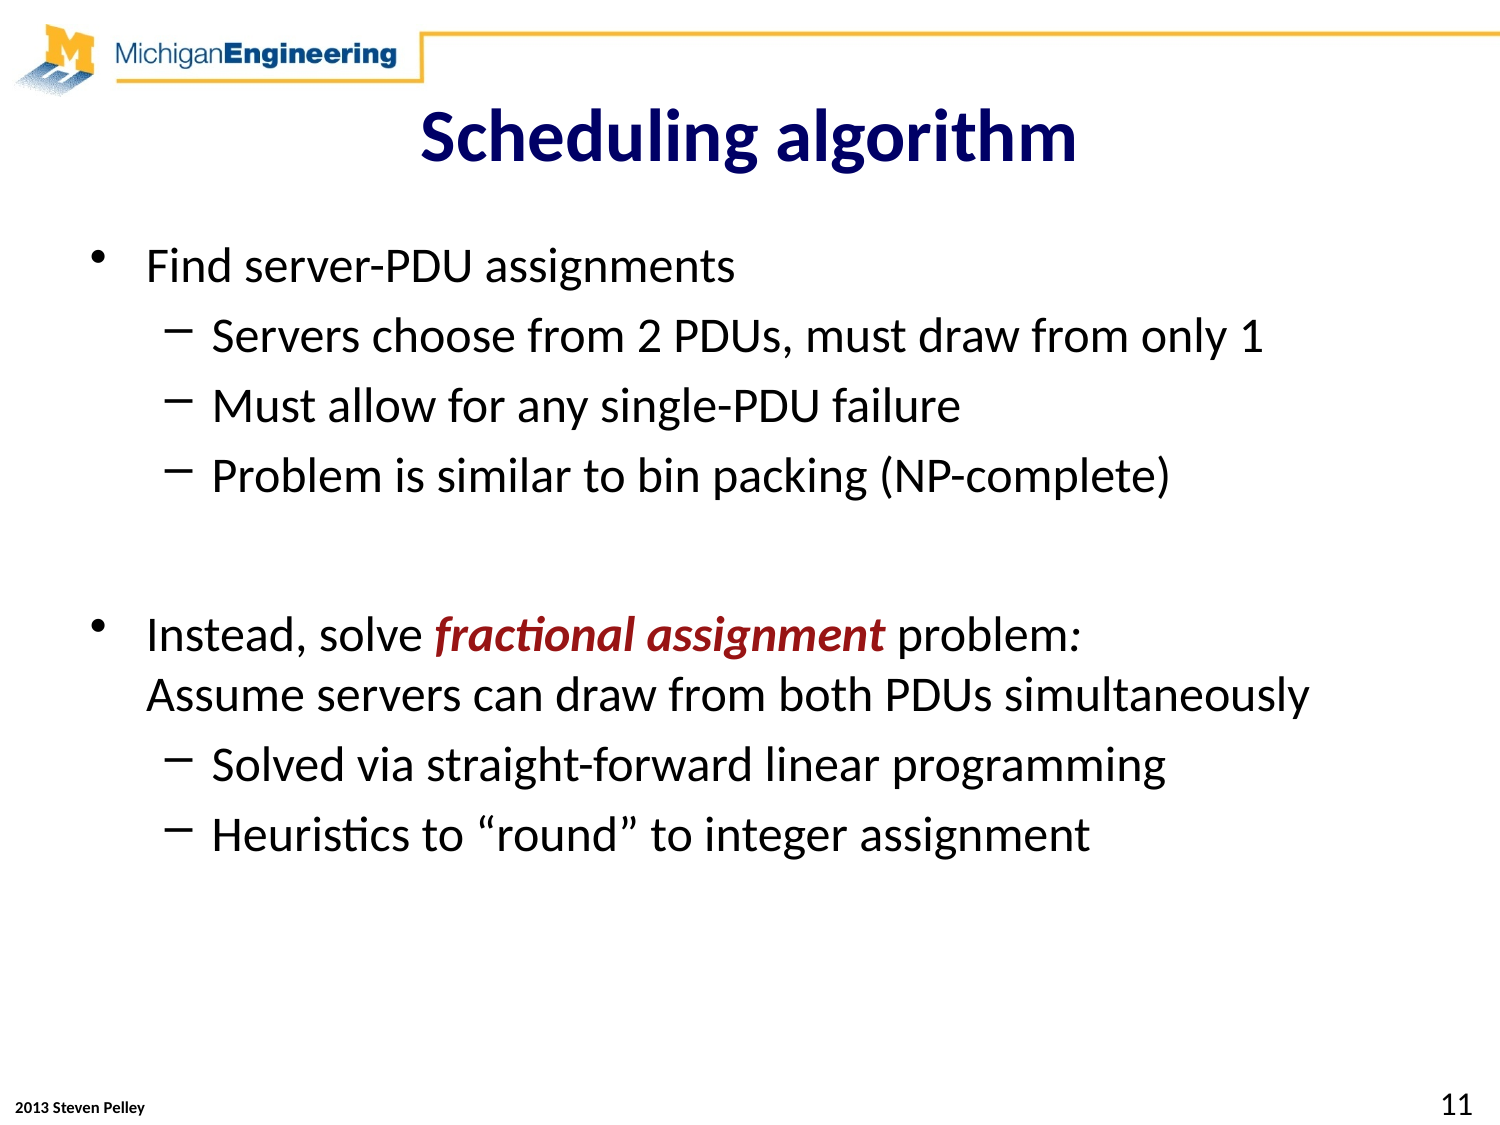

# Scheduling algorithm
Find server-PDU assignments
Servers choose from 2 PDUs, must draw from only 1
Must allow for any single-PDU failure
Problem is similar to bin packing (NP-complete)

Instead, solve fractional assignment problem:
Assume servers can draw from both PDUs simultaneously
Solved via straight-forward linear programming
Heuristics to “round” to integer assignment
116